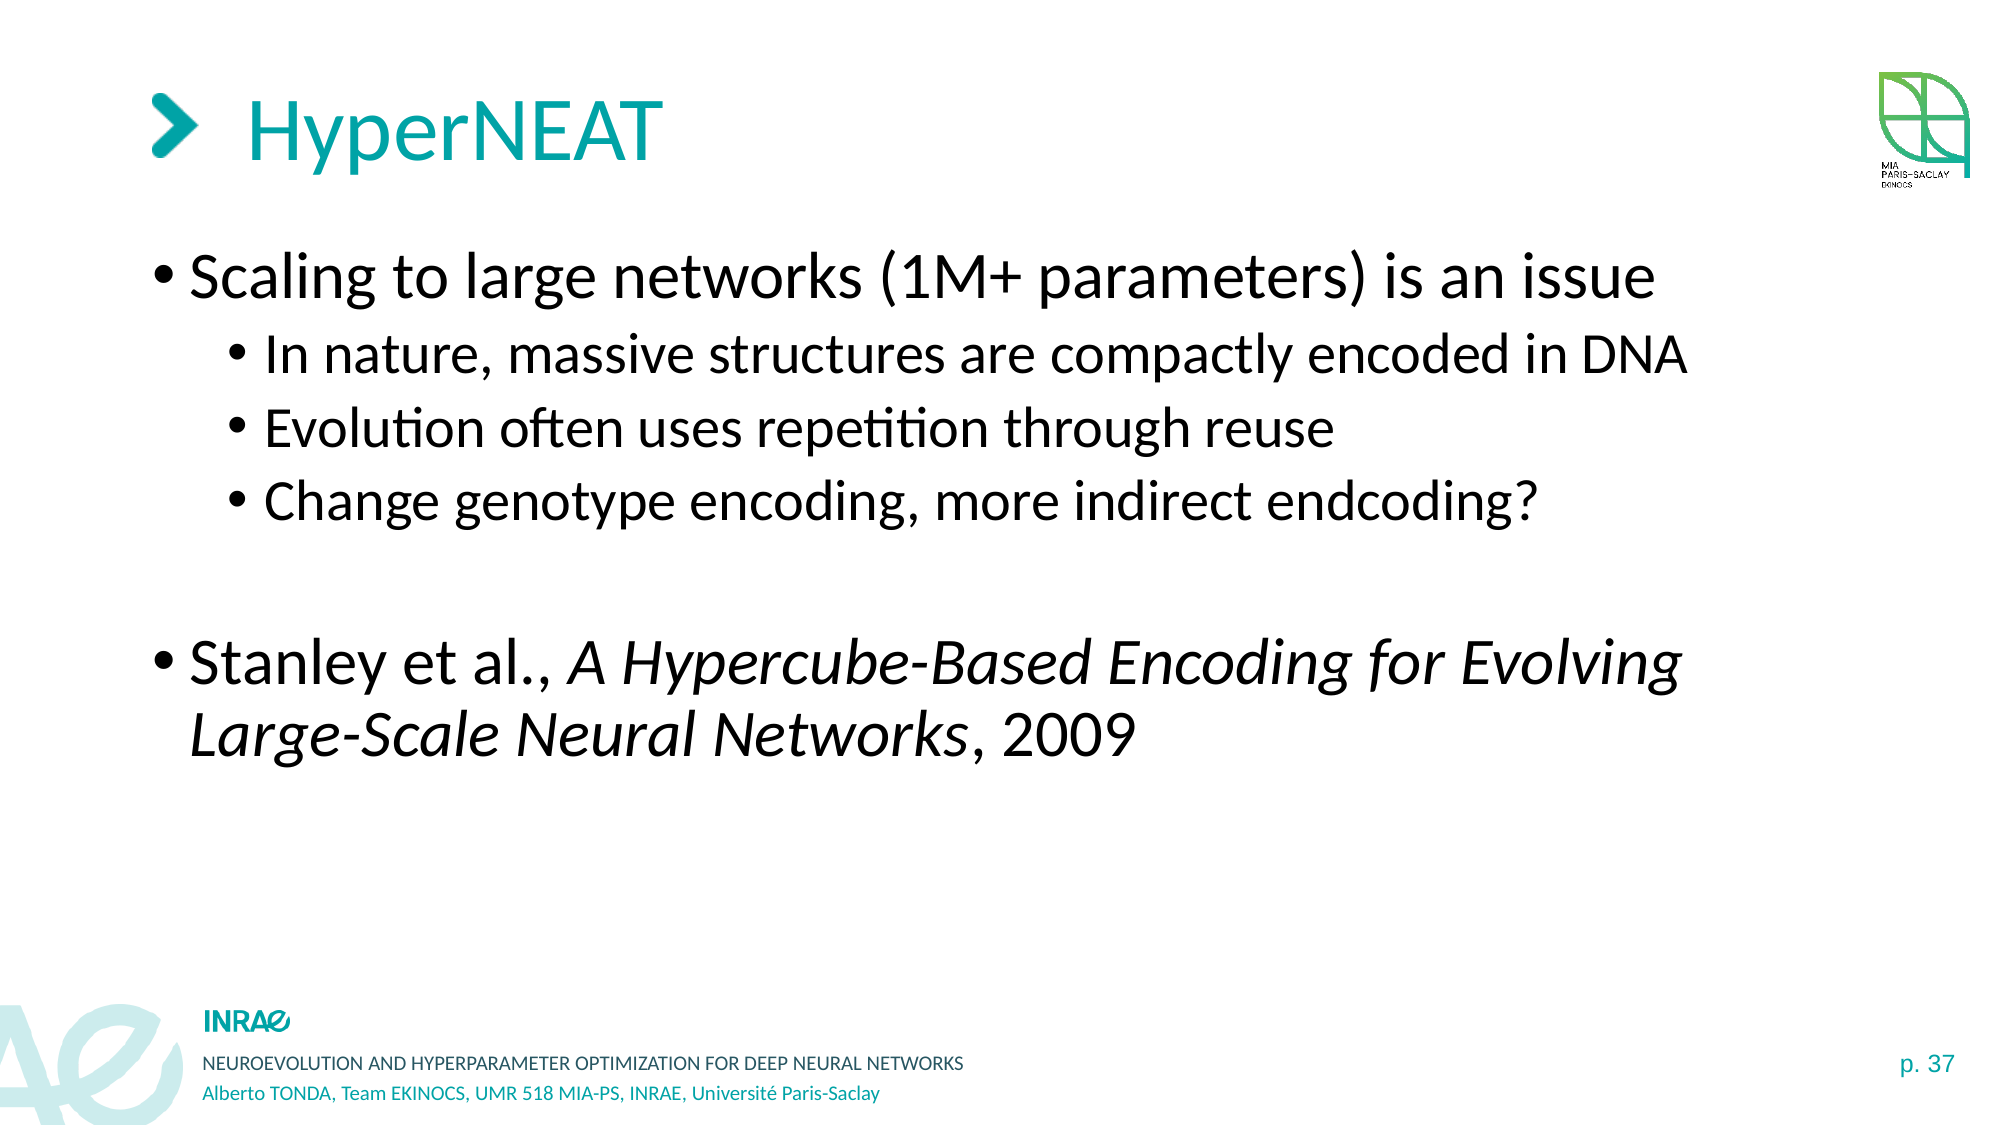

# HyperNEAT
Scaling to large networks (1M+ parameters) is an issue
In nature, massive structures are compactly encoded in DNA
Evolution often uses repetition through reuse
Change genotype encoding, more indirect endcoding?

Stanley et al., A Hypercube-Based Encoding for Evolving Large-Scale Neural Networks, 2009